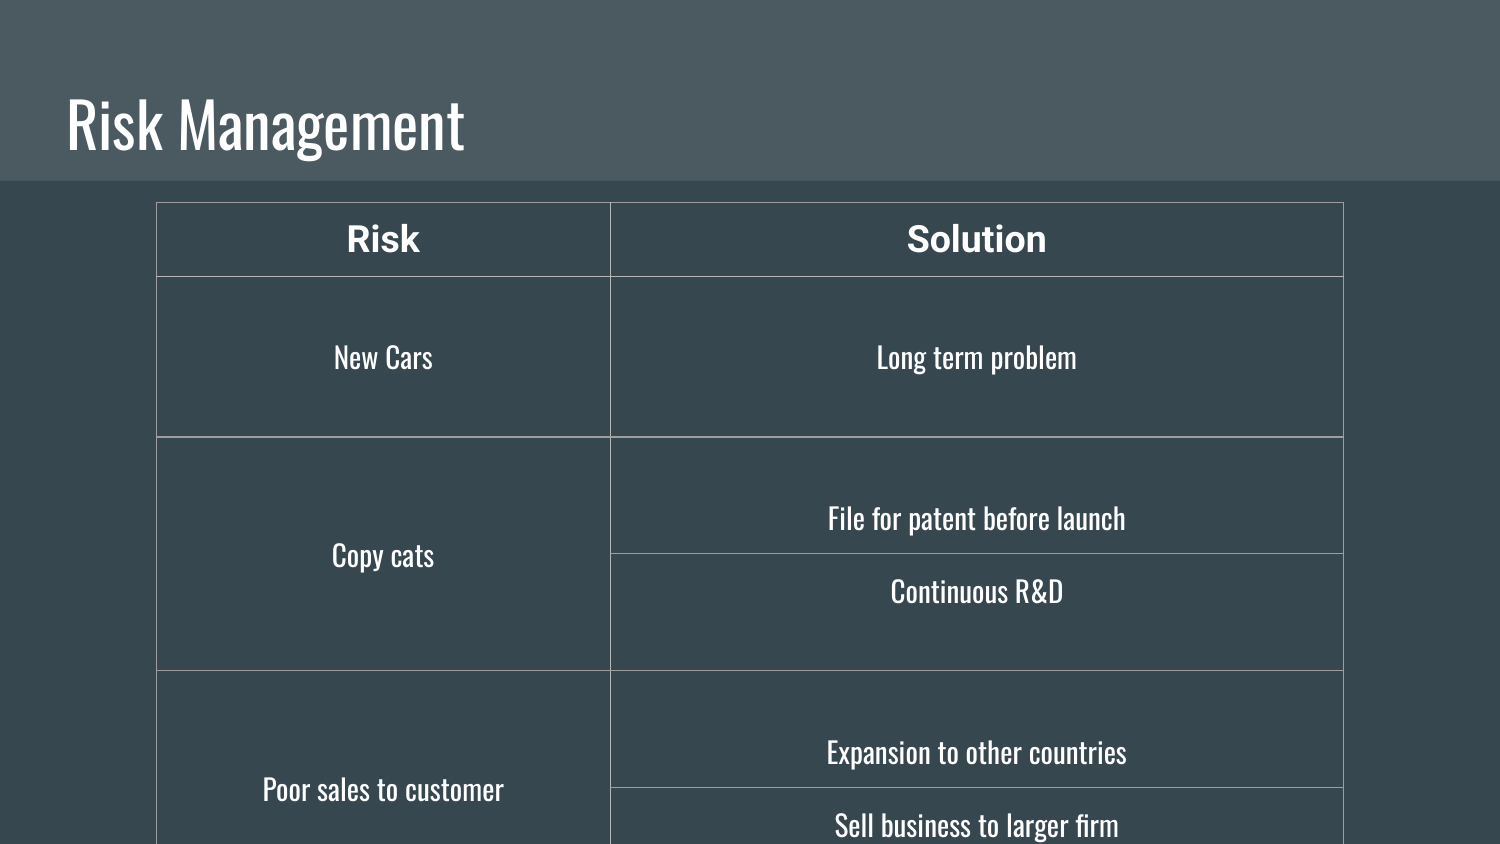

# Risk Management
| Risk | Solution |
| --- | --- |
| New Cars | Long term problem |
| Copy cats | File for patent before launch |
|  | Continuous R&D |
| Poor sales to customer | Expansion to other countries |
|  | Sell business to larger firm |